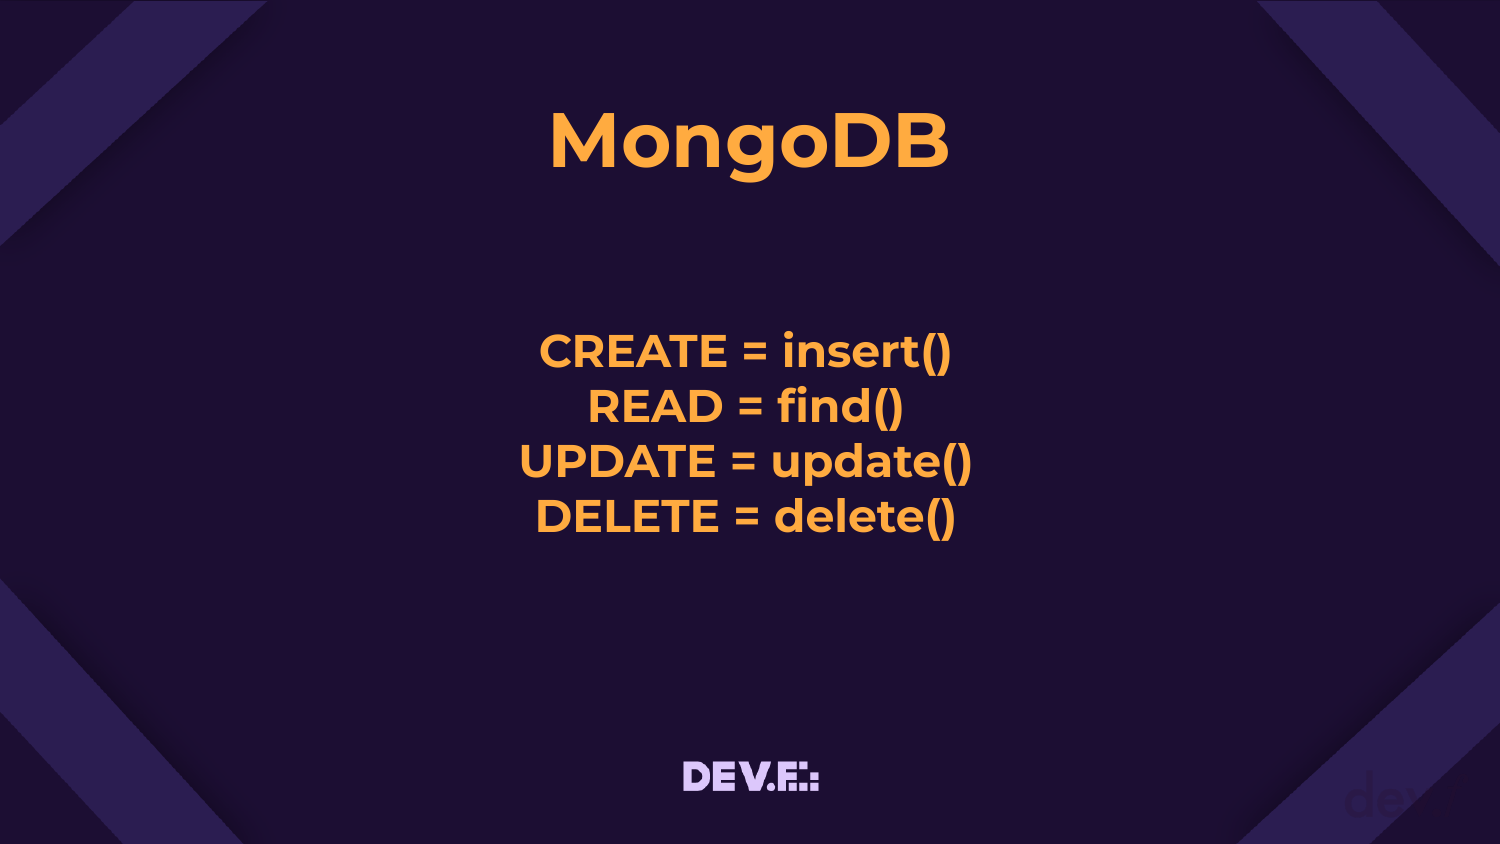

# MongoDB
CREATE = insert()
READ = find()
UPDATE = update()
DELETE = delete()